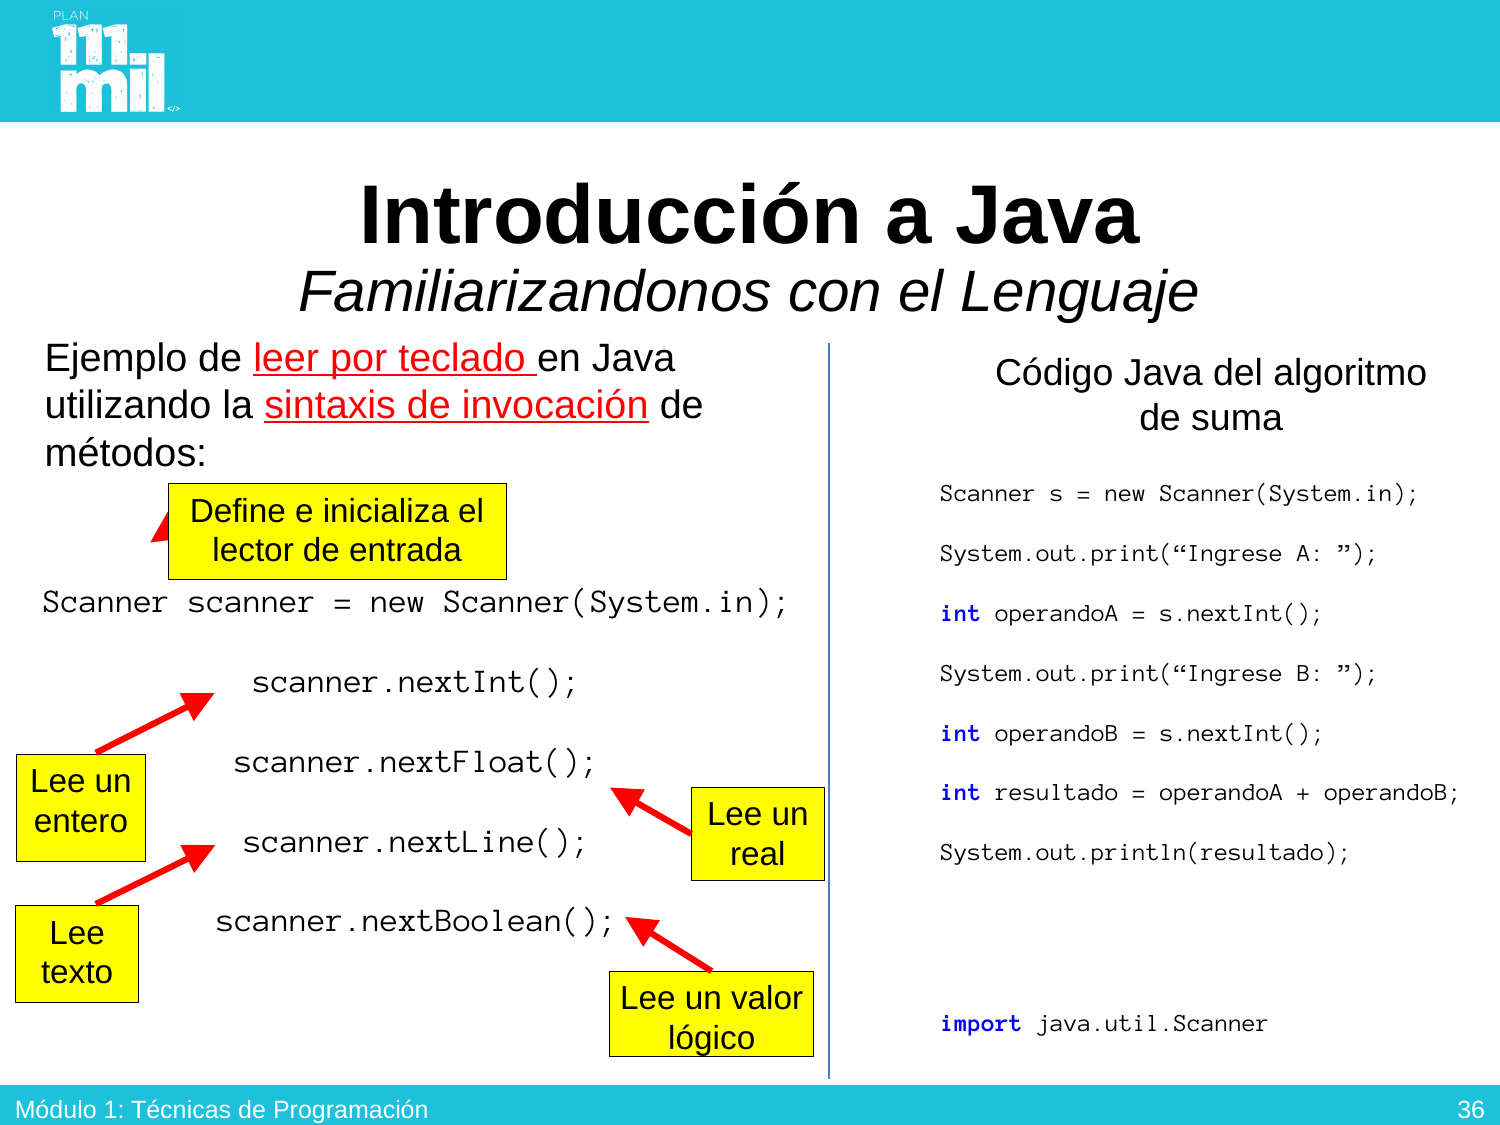

# Introducción a Java Familiarizandonos con el Lenguaje
Ejemplo de leer por teclado en Java utilizando la sintaxis de invocación de métodos:
Código Java del algoritmo
de suma
Scanner s = new Scanner(System.in);

System.out.print(“Ingrese A: ”);

int operandoA = s.nextInt();

System.out.print(“Ingrese B: ”);

int operandoB = s.nextInt();

int resultado = operandoA + operandoB;

System.out.println(resultado);
Define e inicializa el lector de entrada
Scanner scanner = new Scanner(System.in);

scanner.nextInt();

scanner.nextFloat();

scanner.nextLine();

scanner.nextBoolean();

Lee un entero
Lee un real
Lee texto
Lee un valor lógico
import java.util.Scanner
36
Módulo 1: Técnicas de Programación